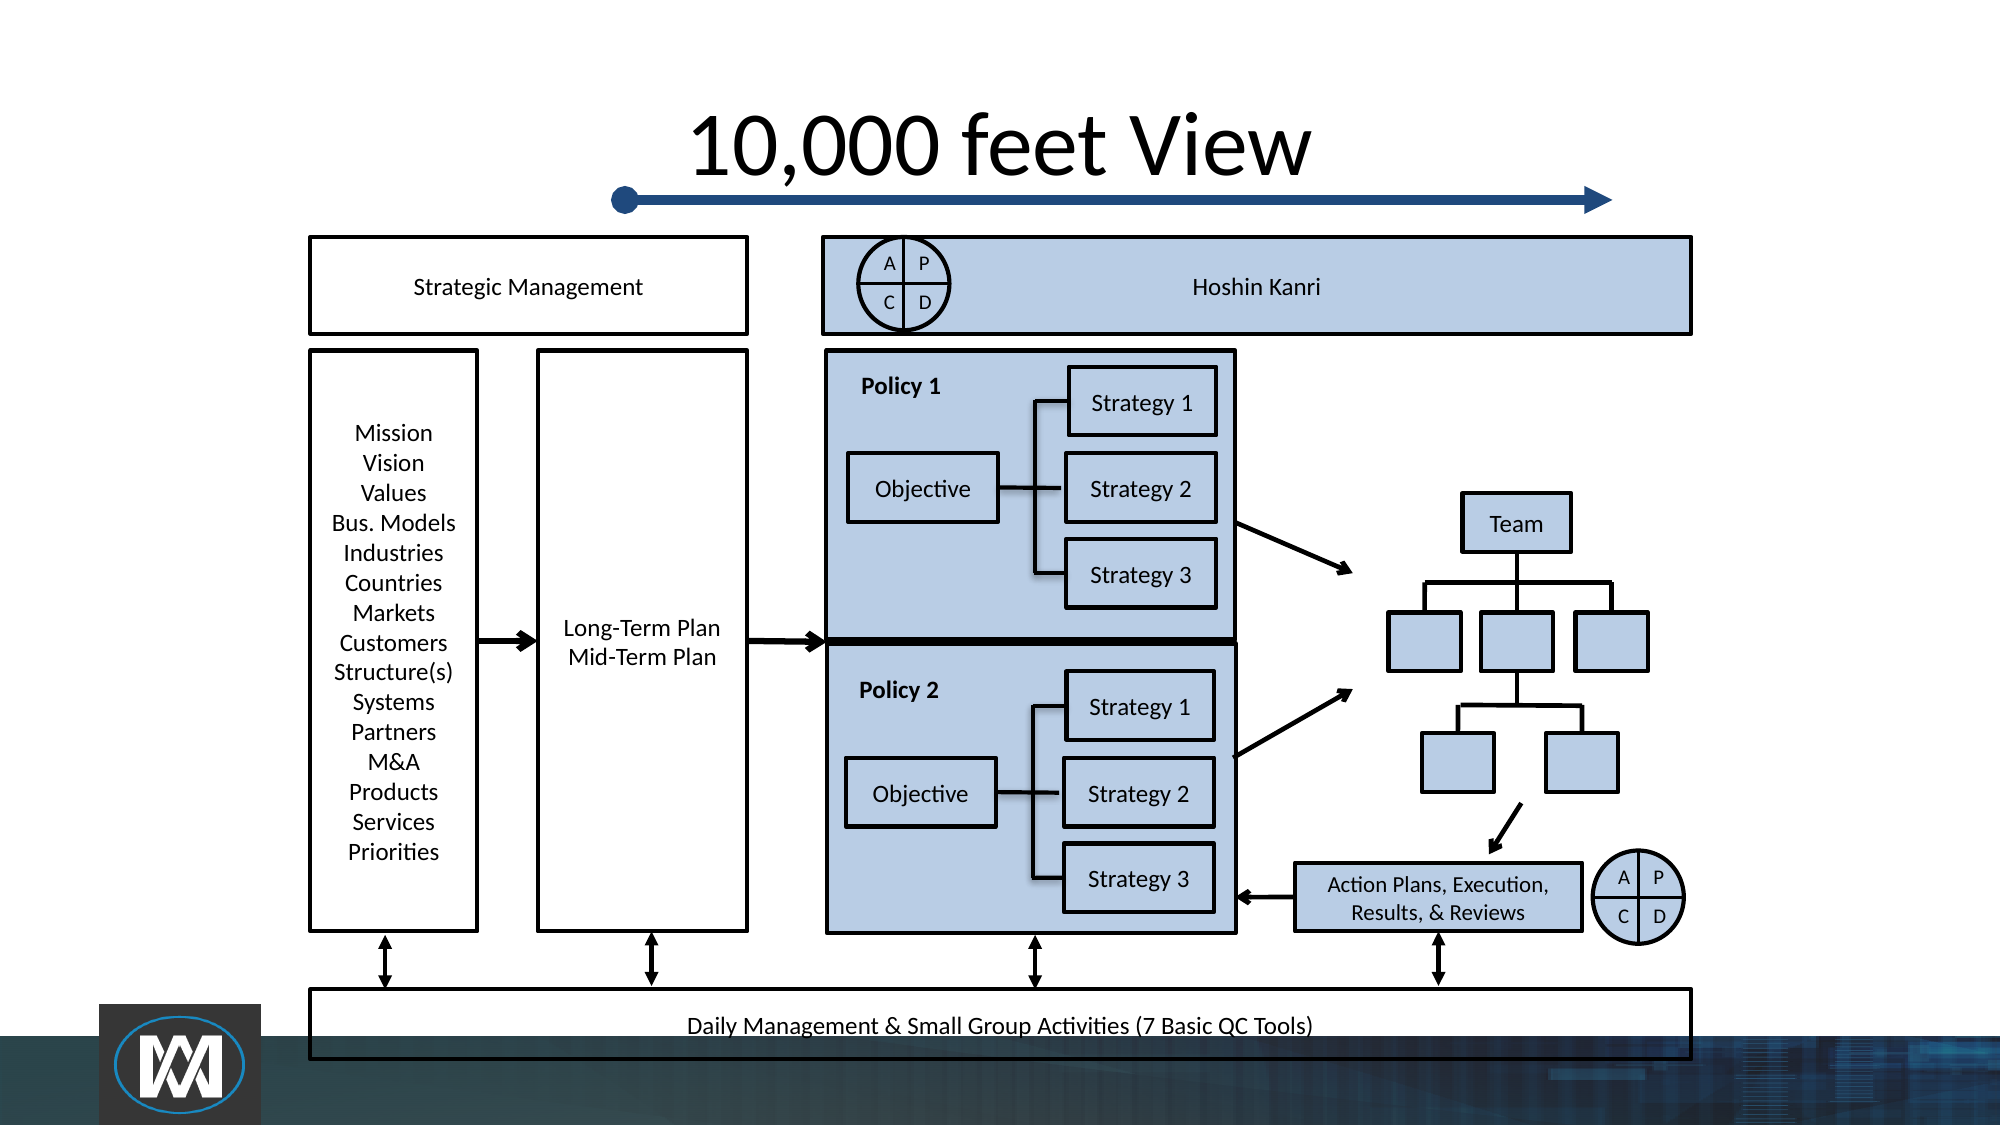

# 10,000 feet View
Strategic Management
Hoshin Kanri

A
P
D
C
Mission
Vision
Values
Bus. Models
Industries
Countries
Markets
Customers
Structure(s)
Systems
Partners
M&A
Products
Services
Priorities
Long-Term Plan
Mid-Term Plan

Policy 1
Strategy 1
Objective
Strategy 2
Team
Strategy 3

Policy 2
Strategy 1

Objective
Strategy 2
Strategy 3

A
P
Action Plans, Execution,
Results, & Reviews
D
C
Daily Management & Small Group Activities (7 Basic QC Tools)